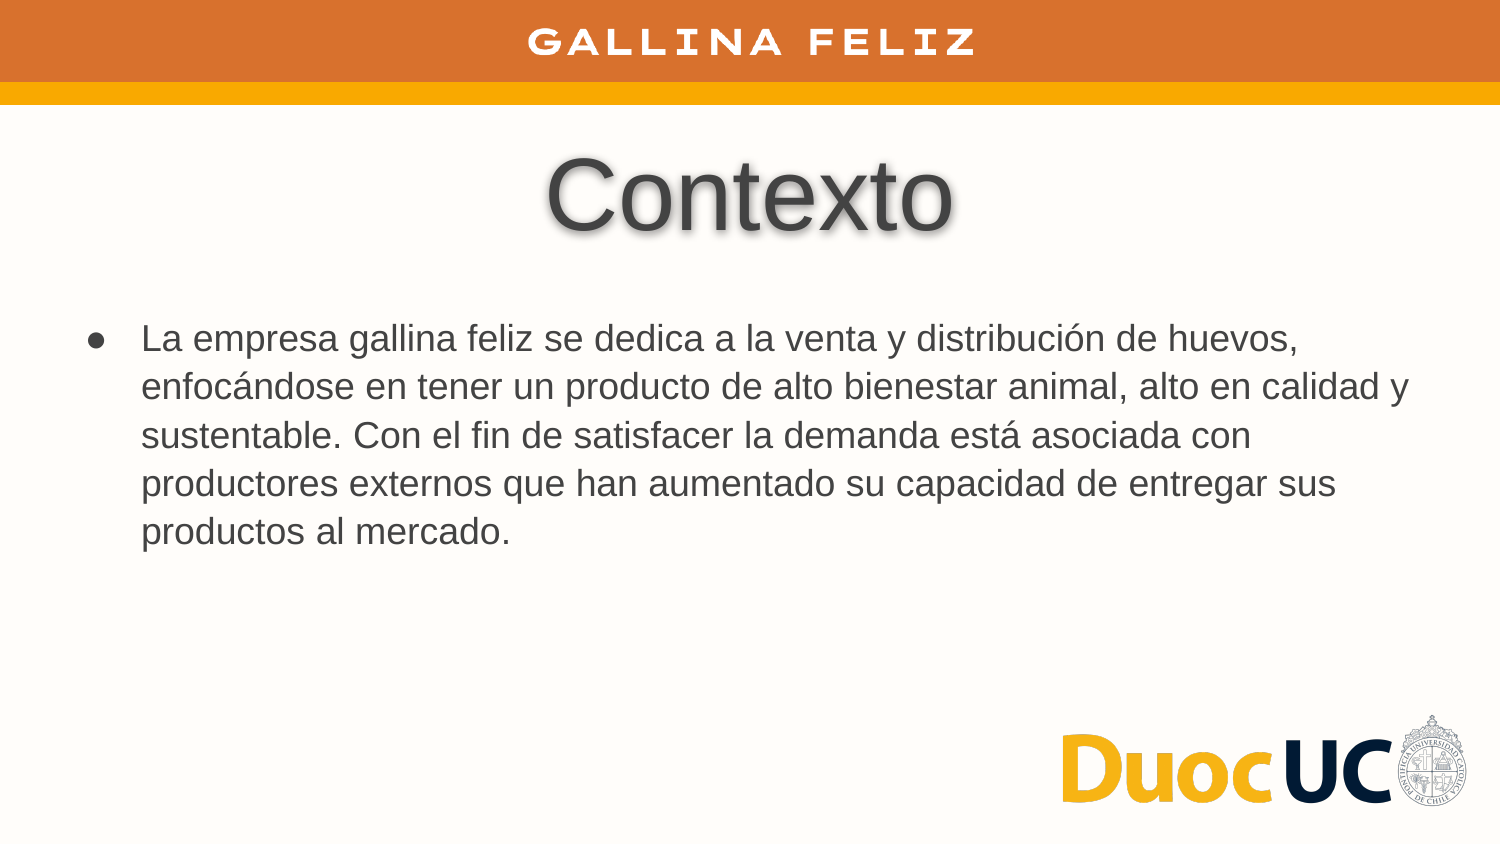

# Contexto
La empresa gallina feliz se dedica a la venta y distribución de huevos, enfocándose en tener un producto de alto bienestar animal, alto en calidad y sustentable. Con el fin de satisfacer la demanda está asociada con productores externos que han aumentado su capacidad de entregar sus productos al mercado.